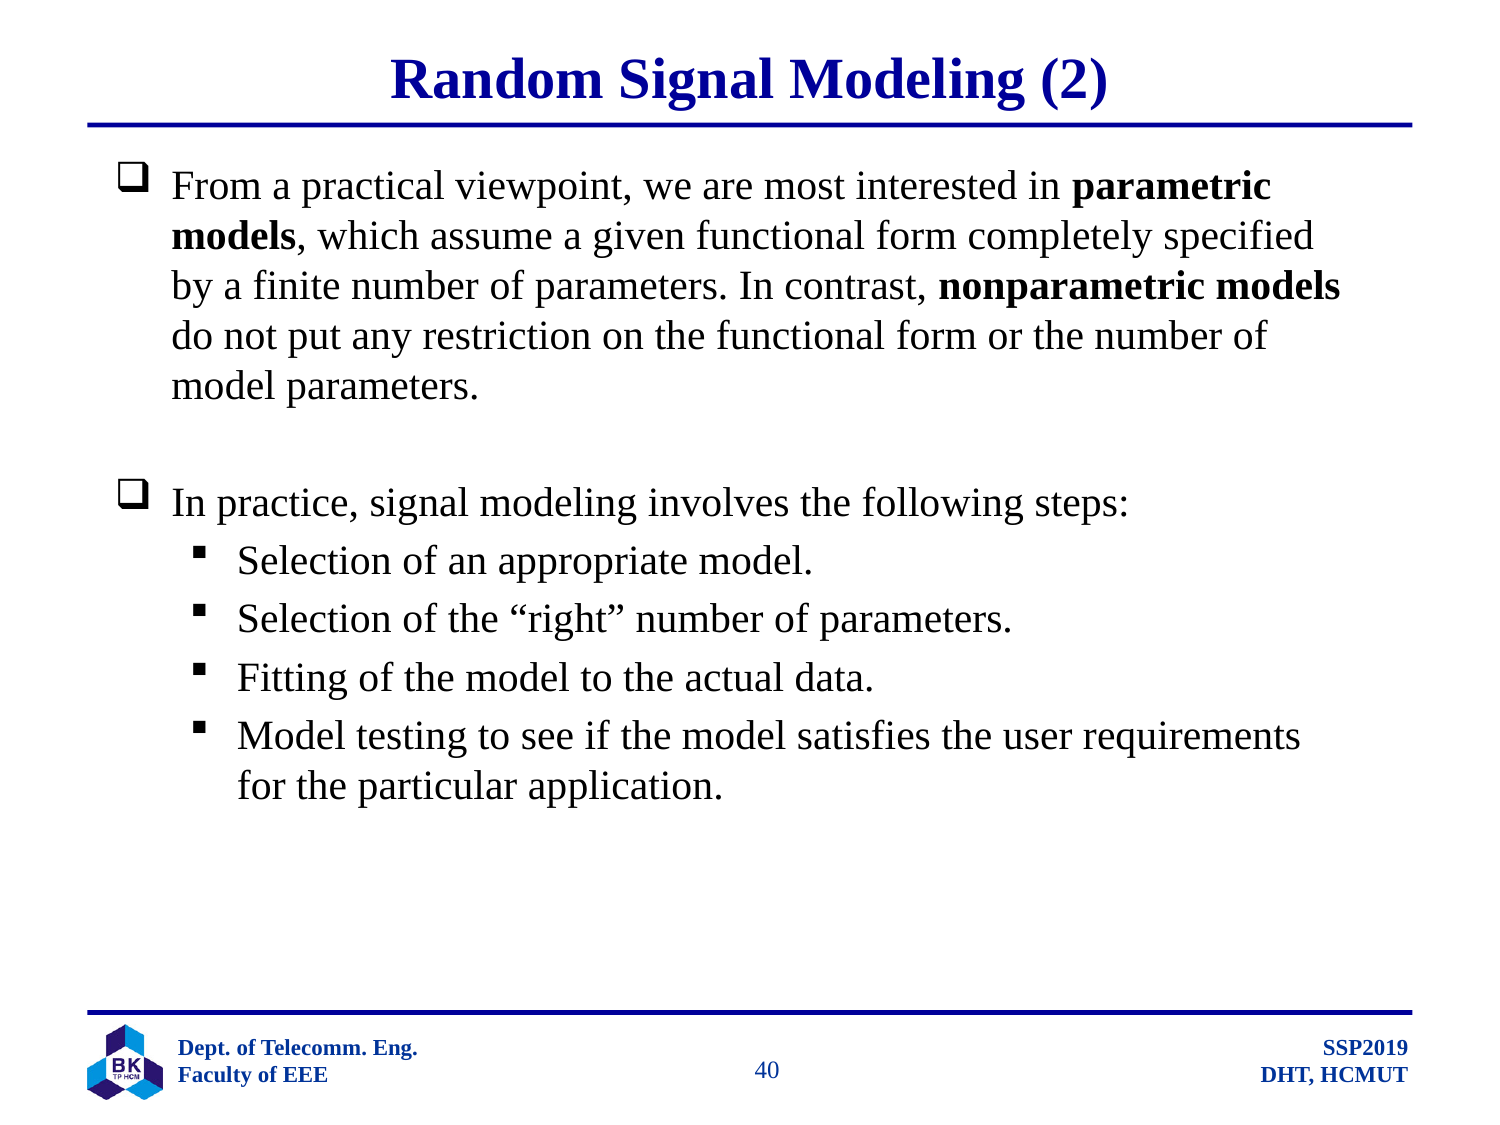

# Random Signal Modeling (2)
From a practical viewpoint, we are most interested in parametric models, which assume a given functional form completely specified by a finite number of parameters. In contrast, nonparametric models do not put any restriction on the functional form or the number of model parameters.

In practice, signal modeling involves the following steps:
Selection of an appropriate model.
Selection of the “right” number of parameters.
Fitting of the model to the actual data.
Model testing to see if the model satisfies the user requirements for the particular application.
		  40